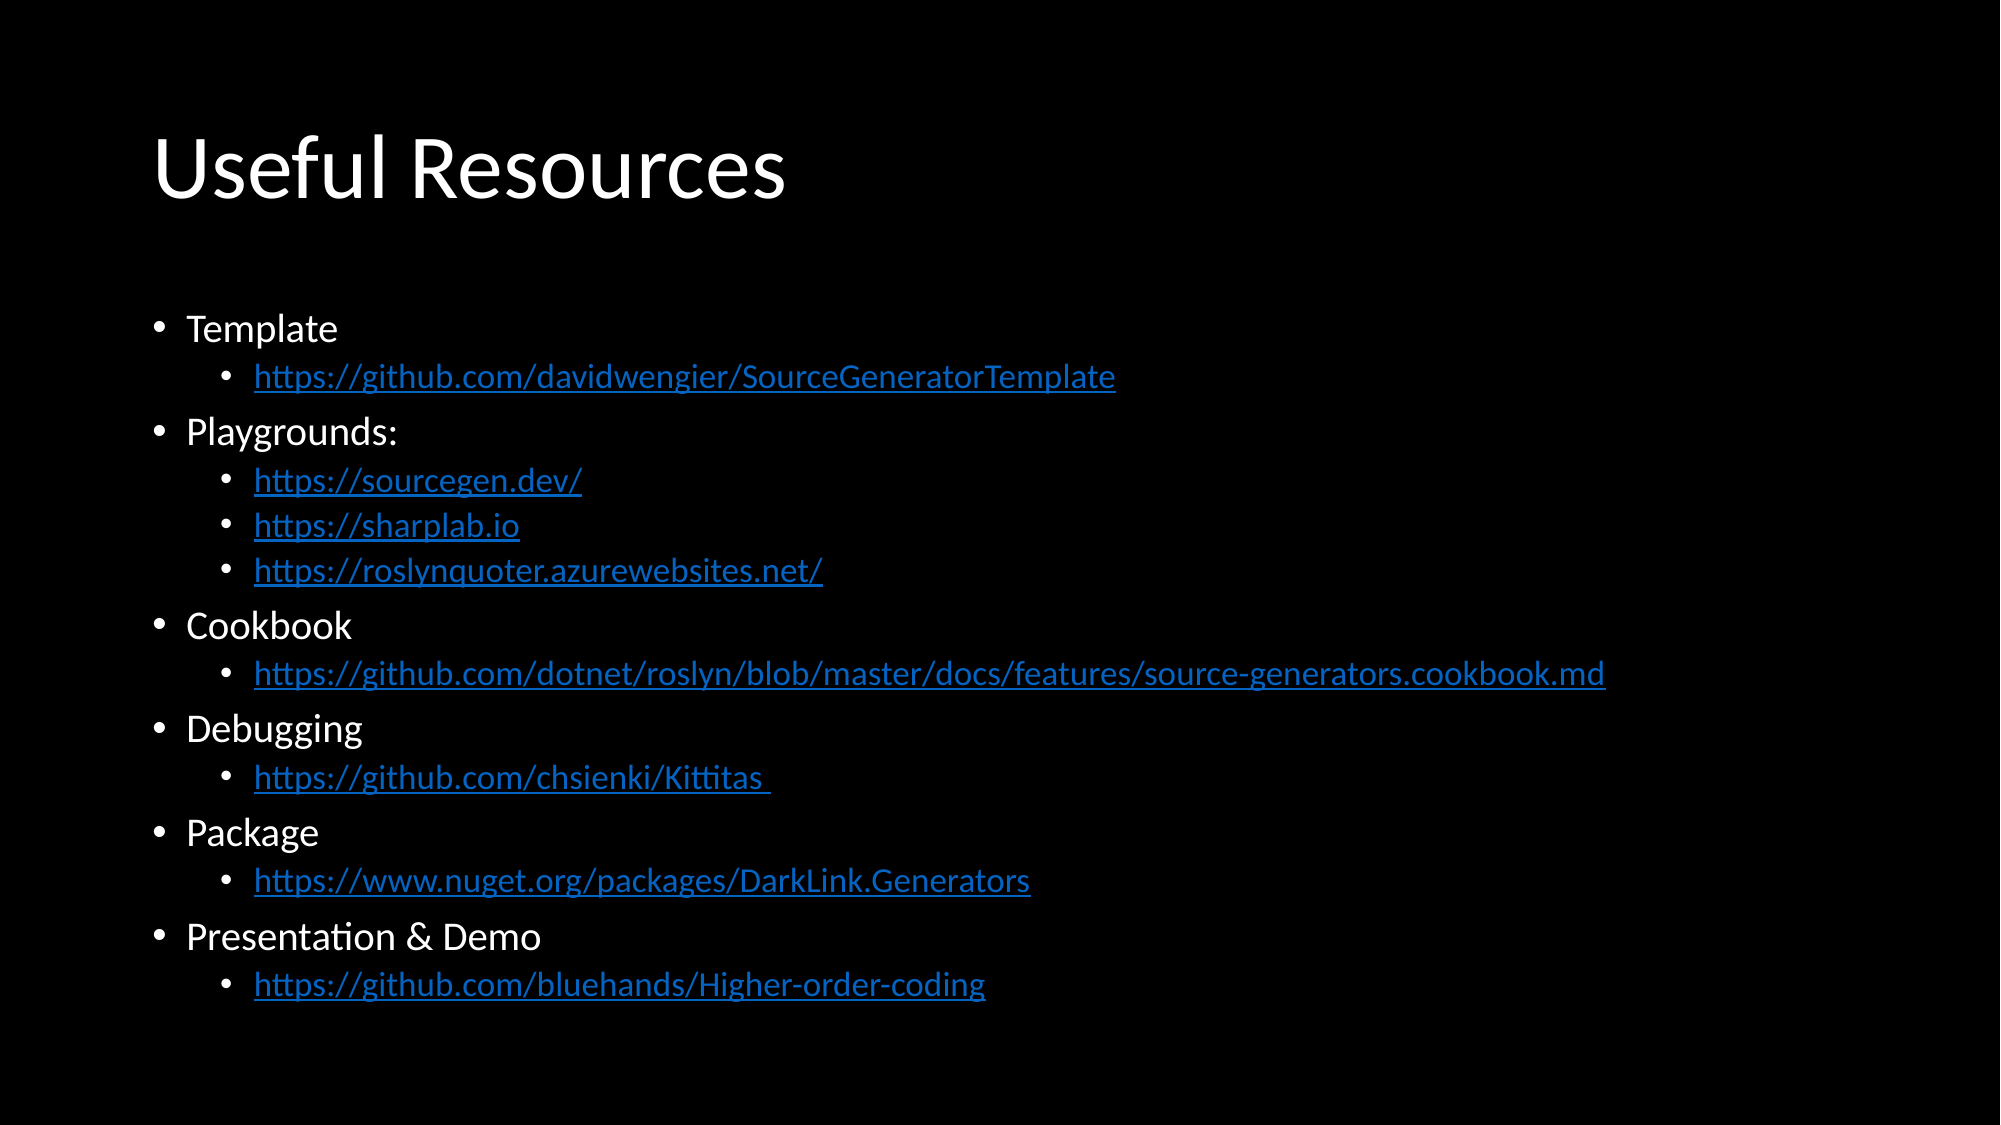

# Useful Resources
Template
https://github.com/davidwengier/SourceGeneratorTemplate
Playgrounds:
https://sourcegen.dev/
https://sharplab.io
https://roslynquoter.azurewebsites.net/
Cookbook
https://github.com/dotnet/roslyn/blob/master/docs/features/source-generators.cookbook.md
Debugging
https://github.com/chsienki/Kittitas
Package
https://www.nuget.org/packages/DarkLink.Generators
Presentation & Demo
https://github.com/bluehands/Higher-order-coding